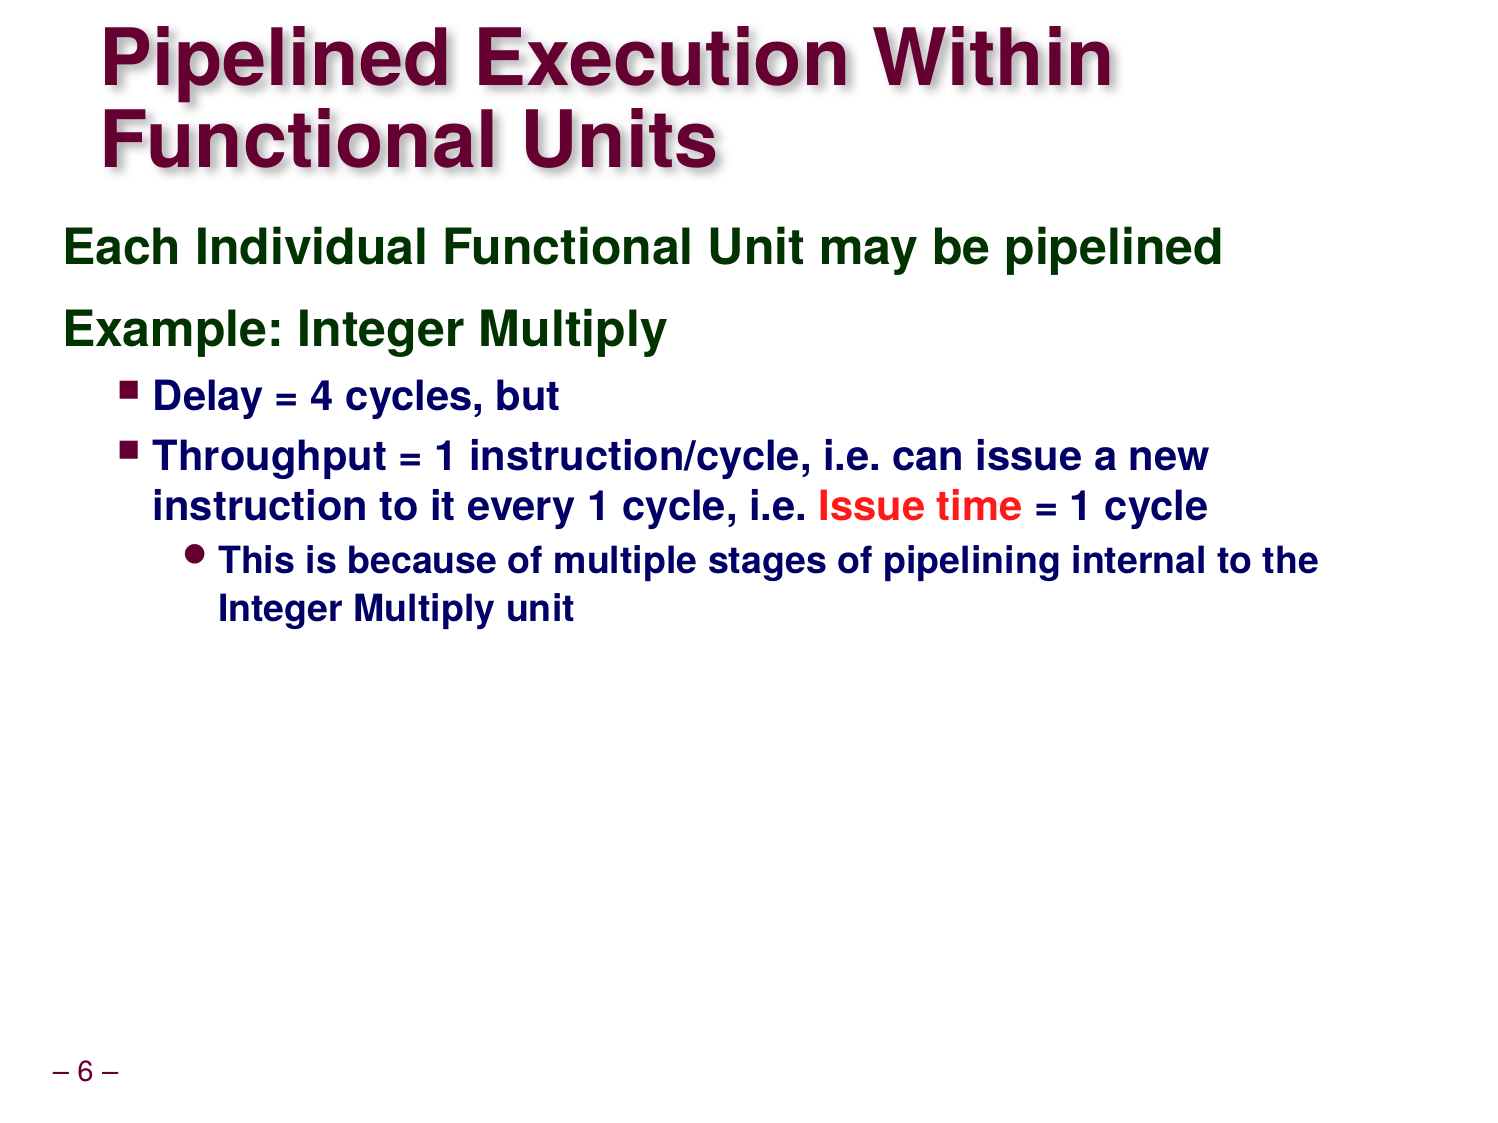

# Pipelined Execution Within Functional Units
Each Individual Functional Unit may be pipelined
Example: Integer Multiply
Delay = 4 cycles, but
Throughput = 1 instruction/cycle, i.e. can issue a new instruction to it every 1 cycle, i.e. Issue time = 1 cycle
This is because of multiple stages of pipelining internal to the Integer Multiply unit